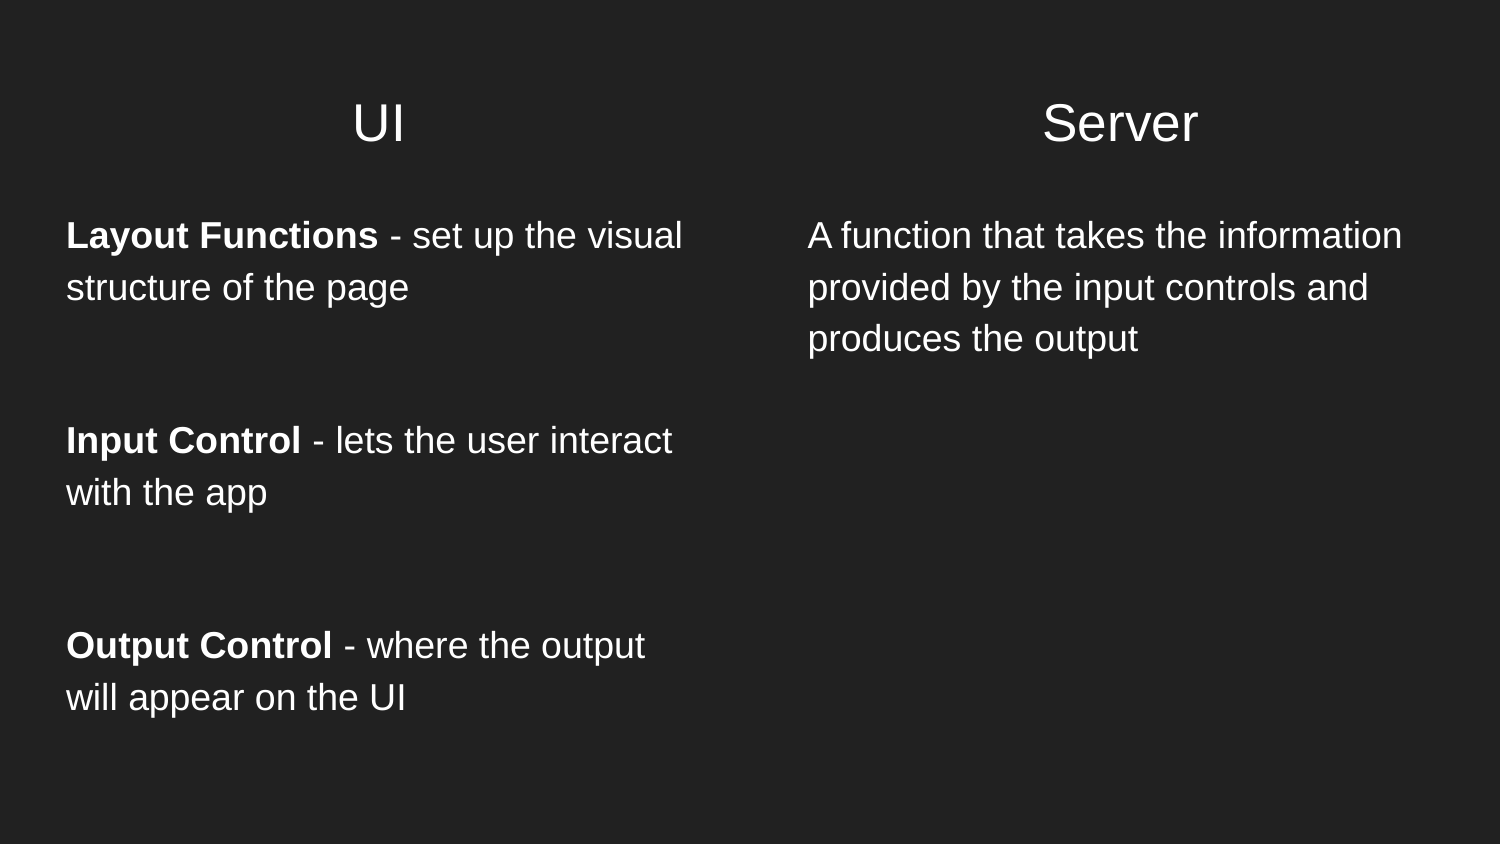

# UI
Server
Layout Functions - set up the visual structure of the page

Input Control - lets the user interact with the app

Output Control - where the output will appear on the UI
A function that takes the information provided by the input controls and produces the output